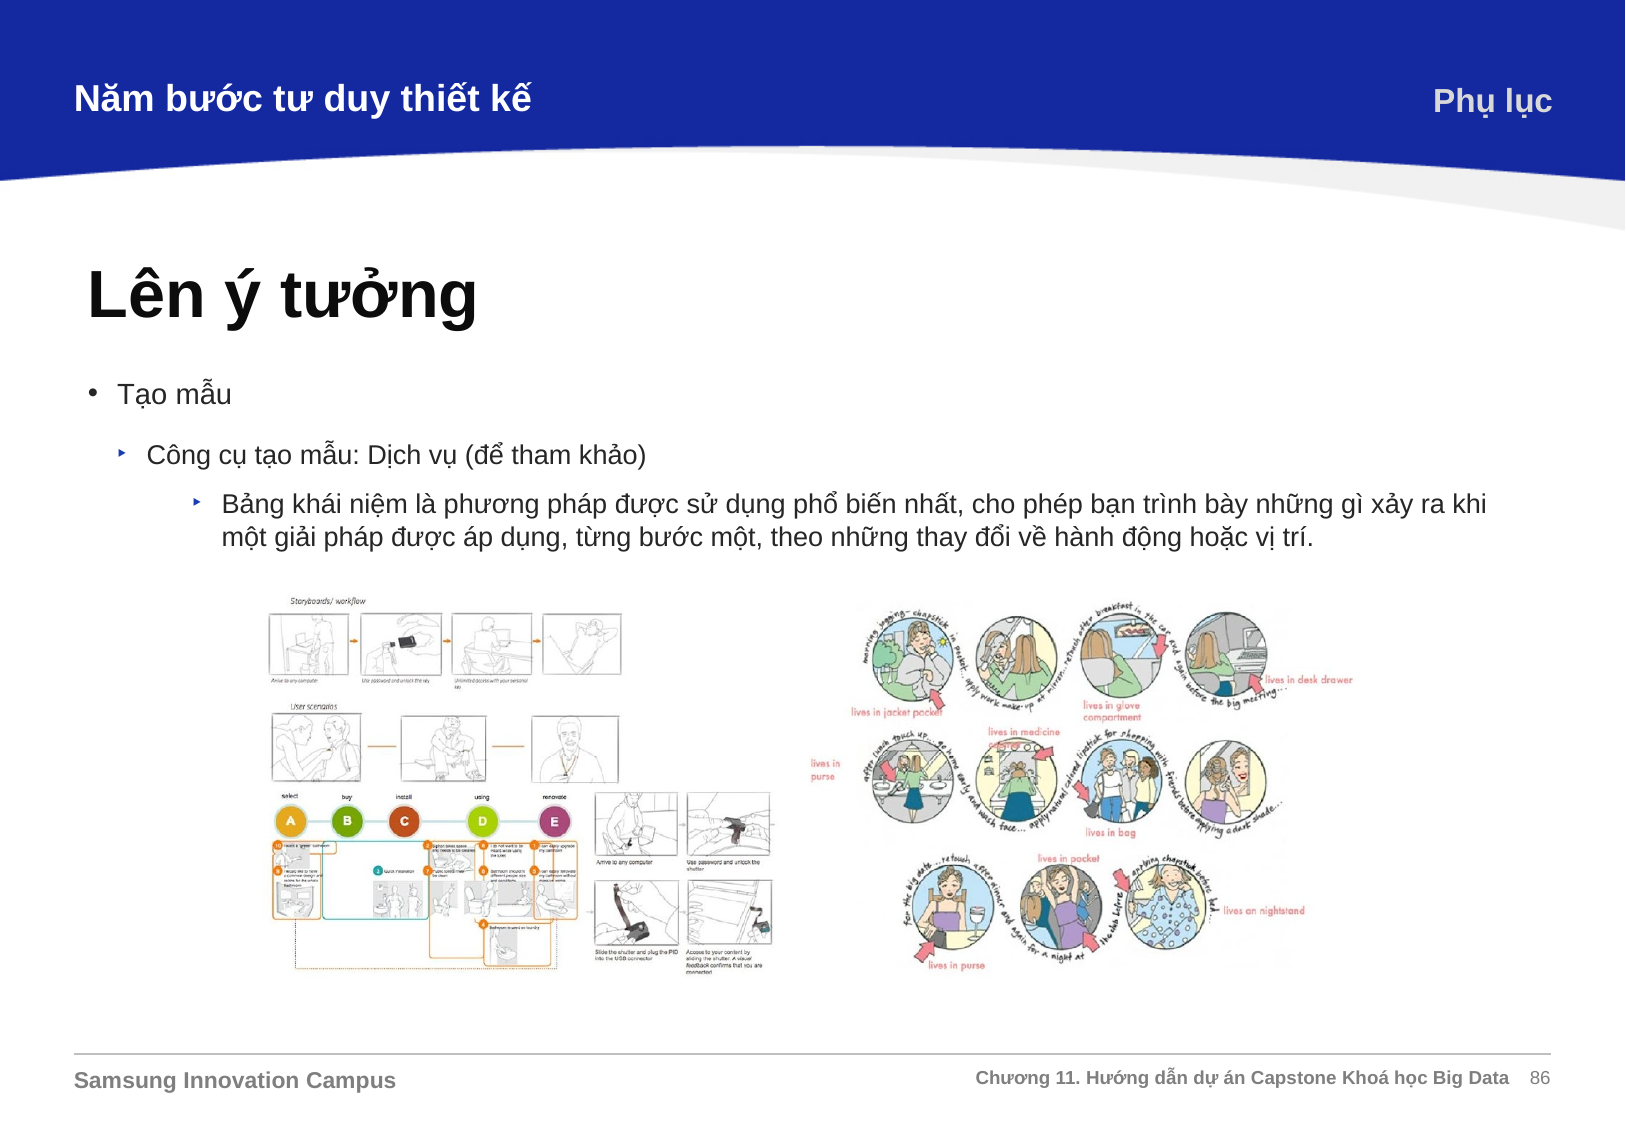

Năm bước tư duy thiết kế
Phụ lục
Lên ý tưởng
Tạo mẫu
Công cụ tạo mẫu: Dịch vụ (để tham khảo)
Bảng khái niệm là phương pháp được sử dụng phổ biến nhất, cho phép bạn trình bày những gì xảy ra khi một giải pháp được áp dụng, từng bước một, theo những thay đổi về hành động hoặc vị trí.